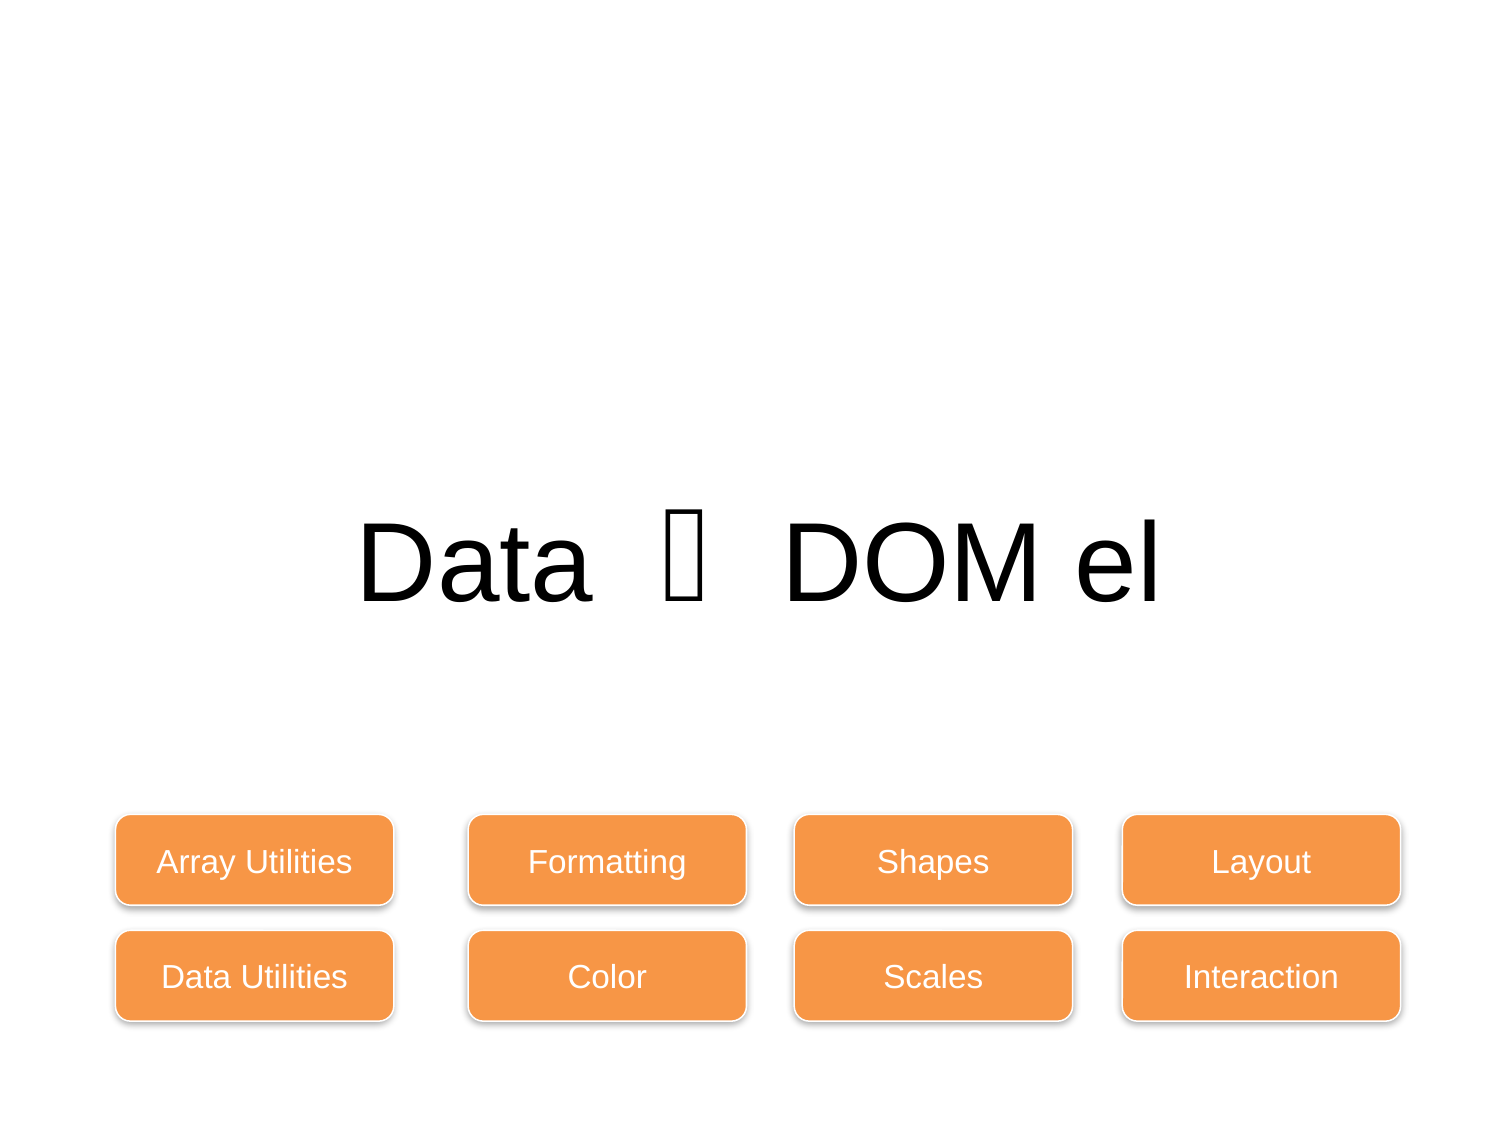

#

Data ⨝ DOM el
Array Utilities
Formatting
Shapes
Layout
Data Utilities
Color
Scales
Interaction